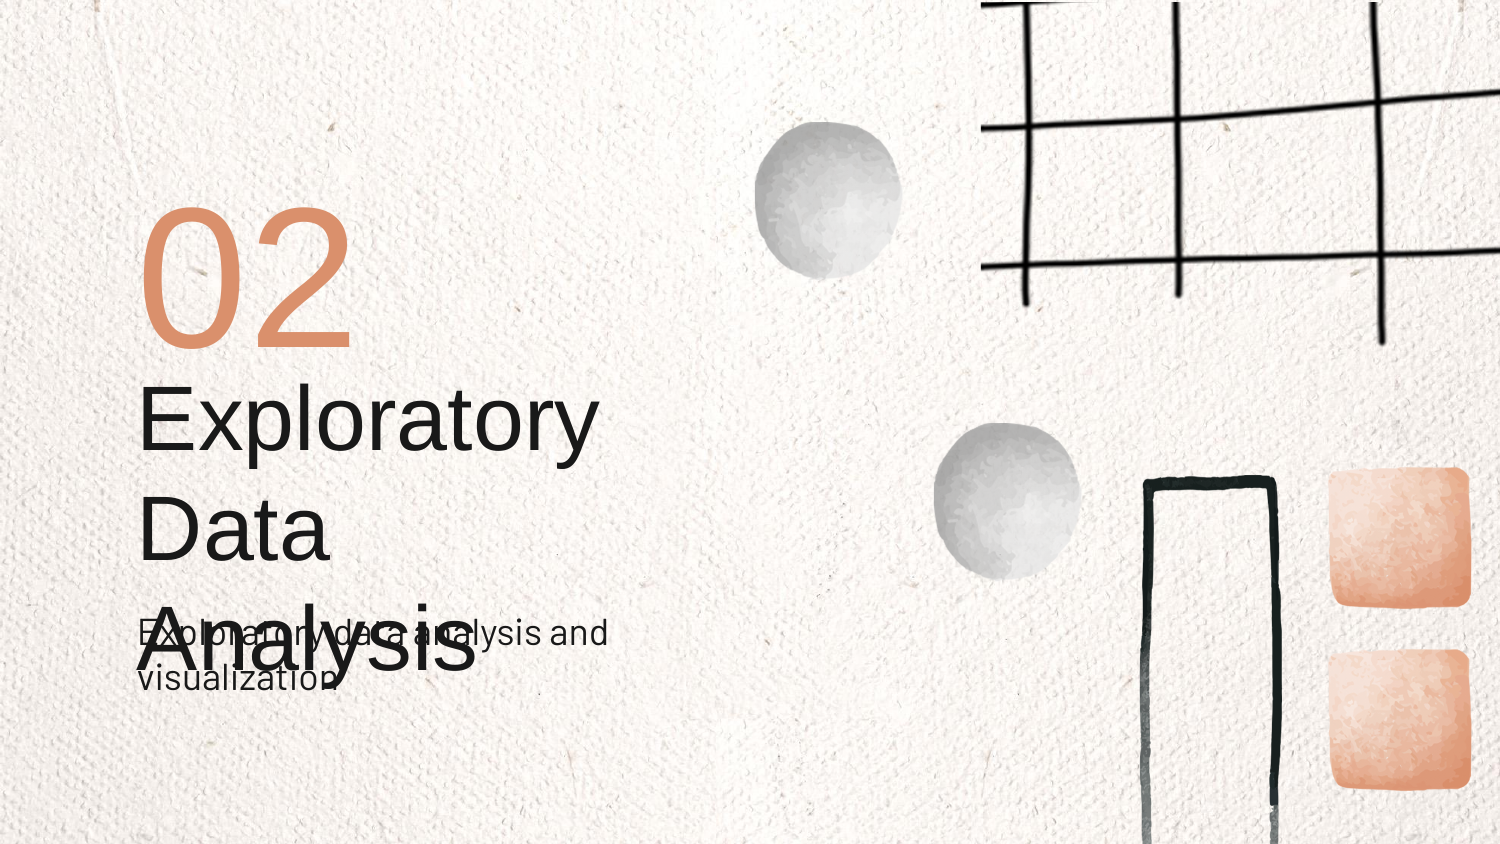

02
# Exploratory Data Analysis
Exploratory data analysis and visualization